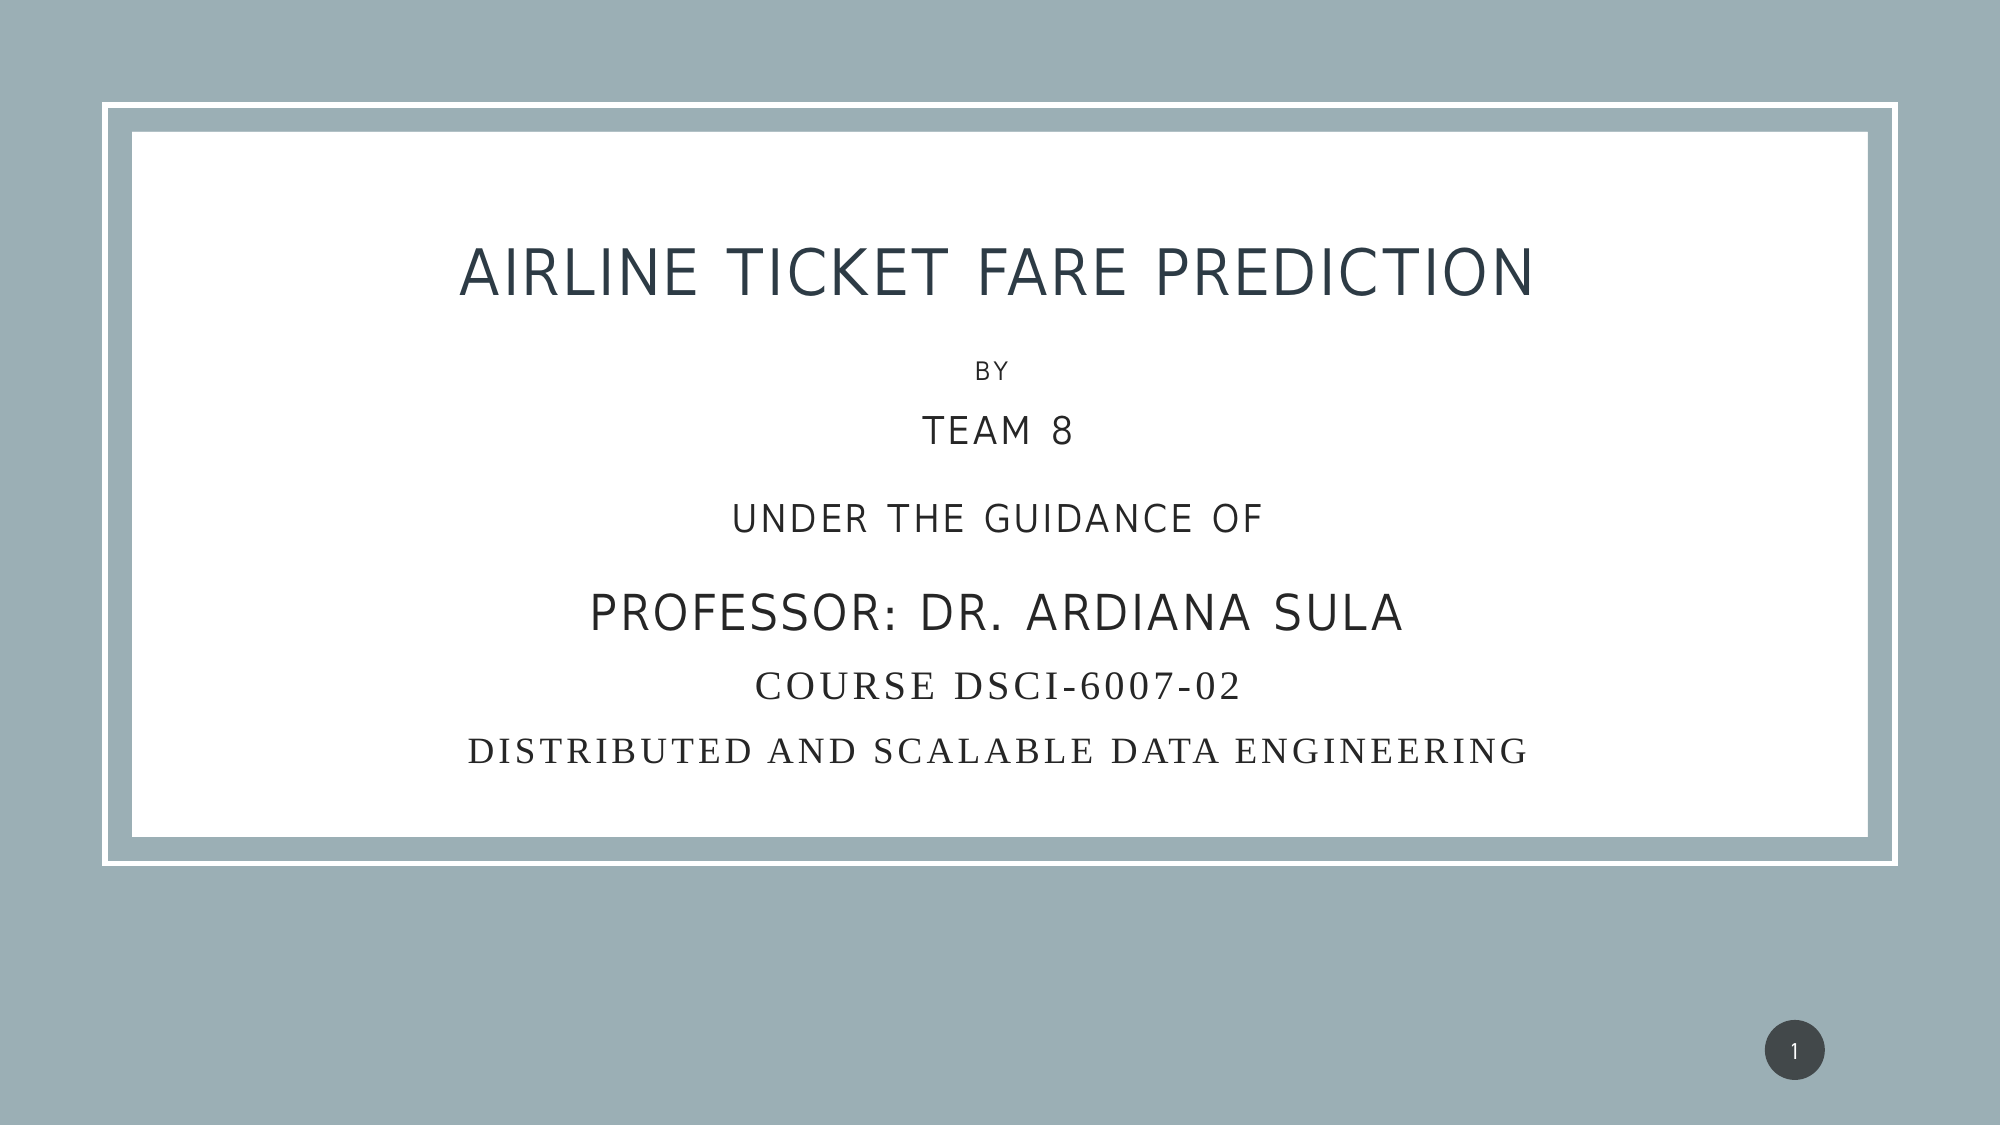

# AIRLINE TICKET FARE PREDICTION by team 8 Under the guidance of Professor: DR. ARDIANA SULA Course DSCI-6007-02 DISTRIBUTED AND SCALABLE DATA ENGINEERING

1